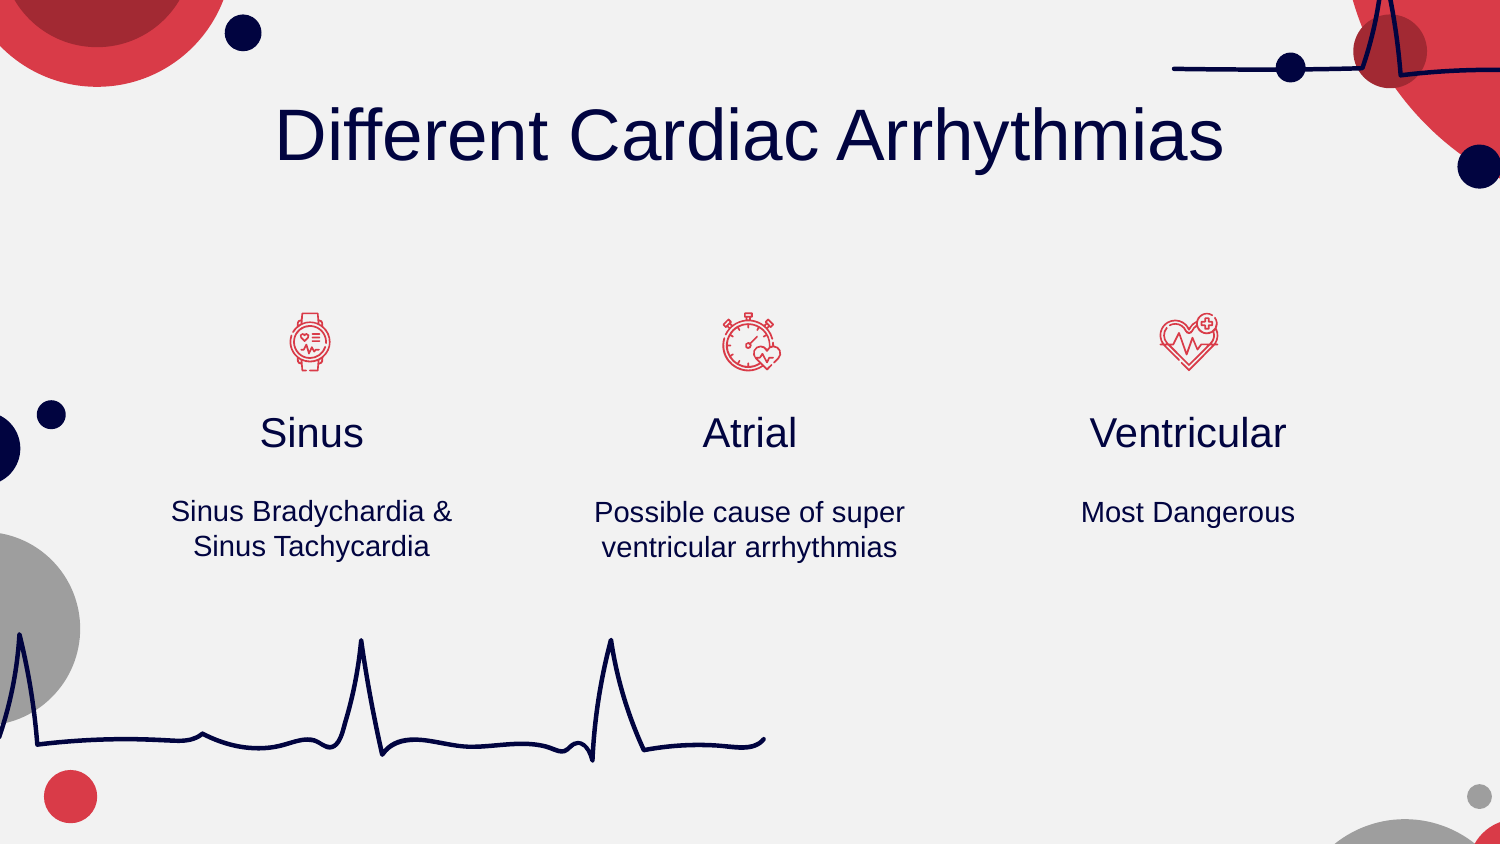

Different Cardiac Arrhythmias

Sinus
# Atrial
Ventricular
Sinus Bradychardia & Sinus Tachycardia
Possible cause of super ventricular arrhythmias
Most Dangerous